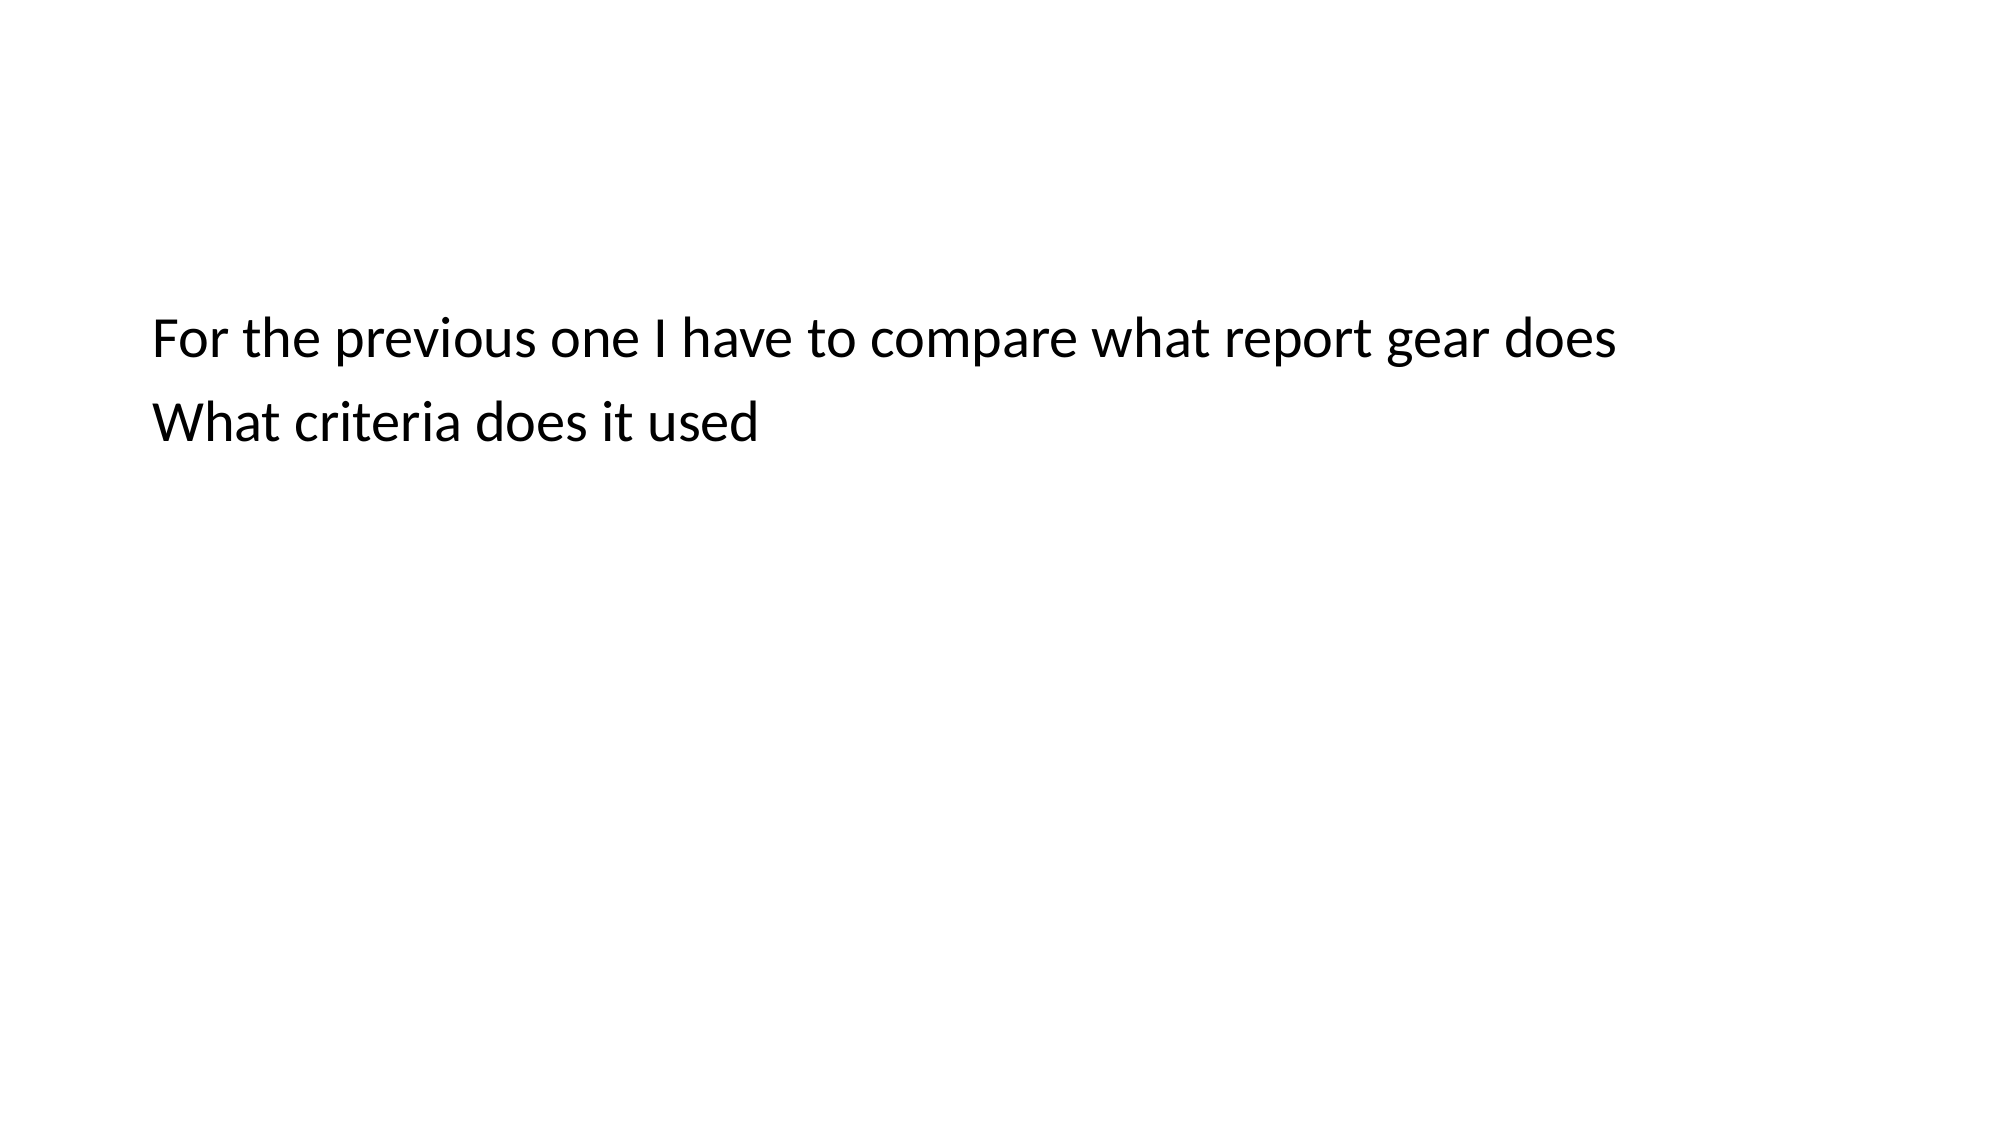

#
For the previous one I have to compare what report gear does
What criteria does it used